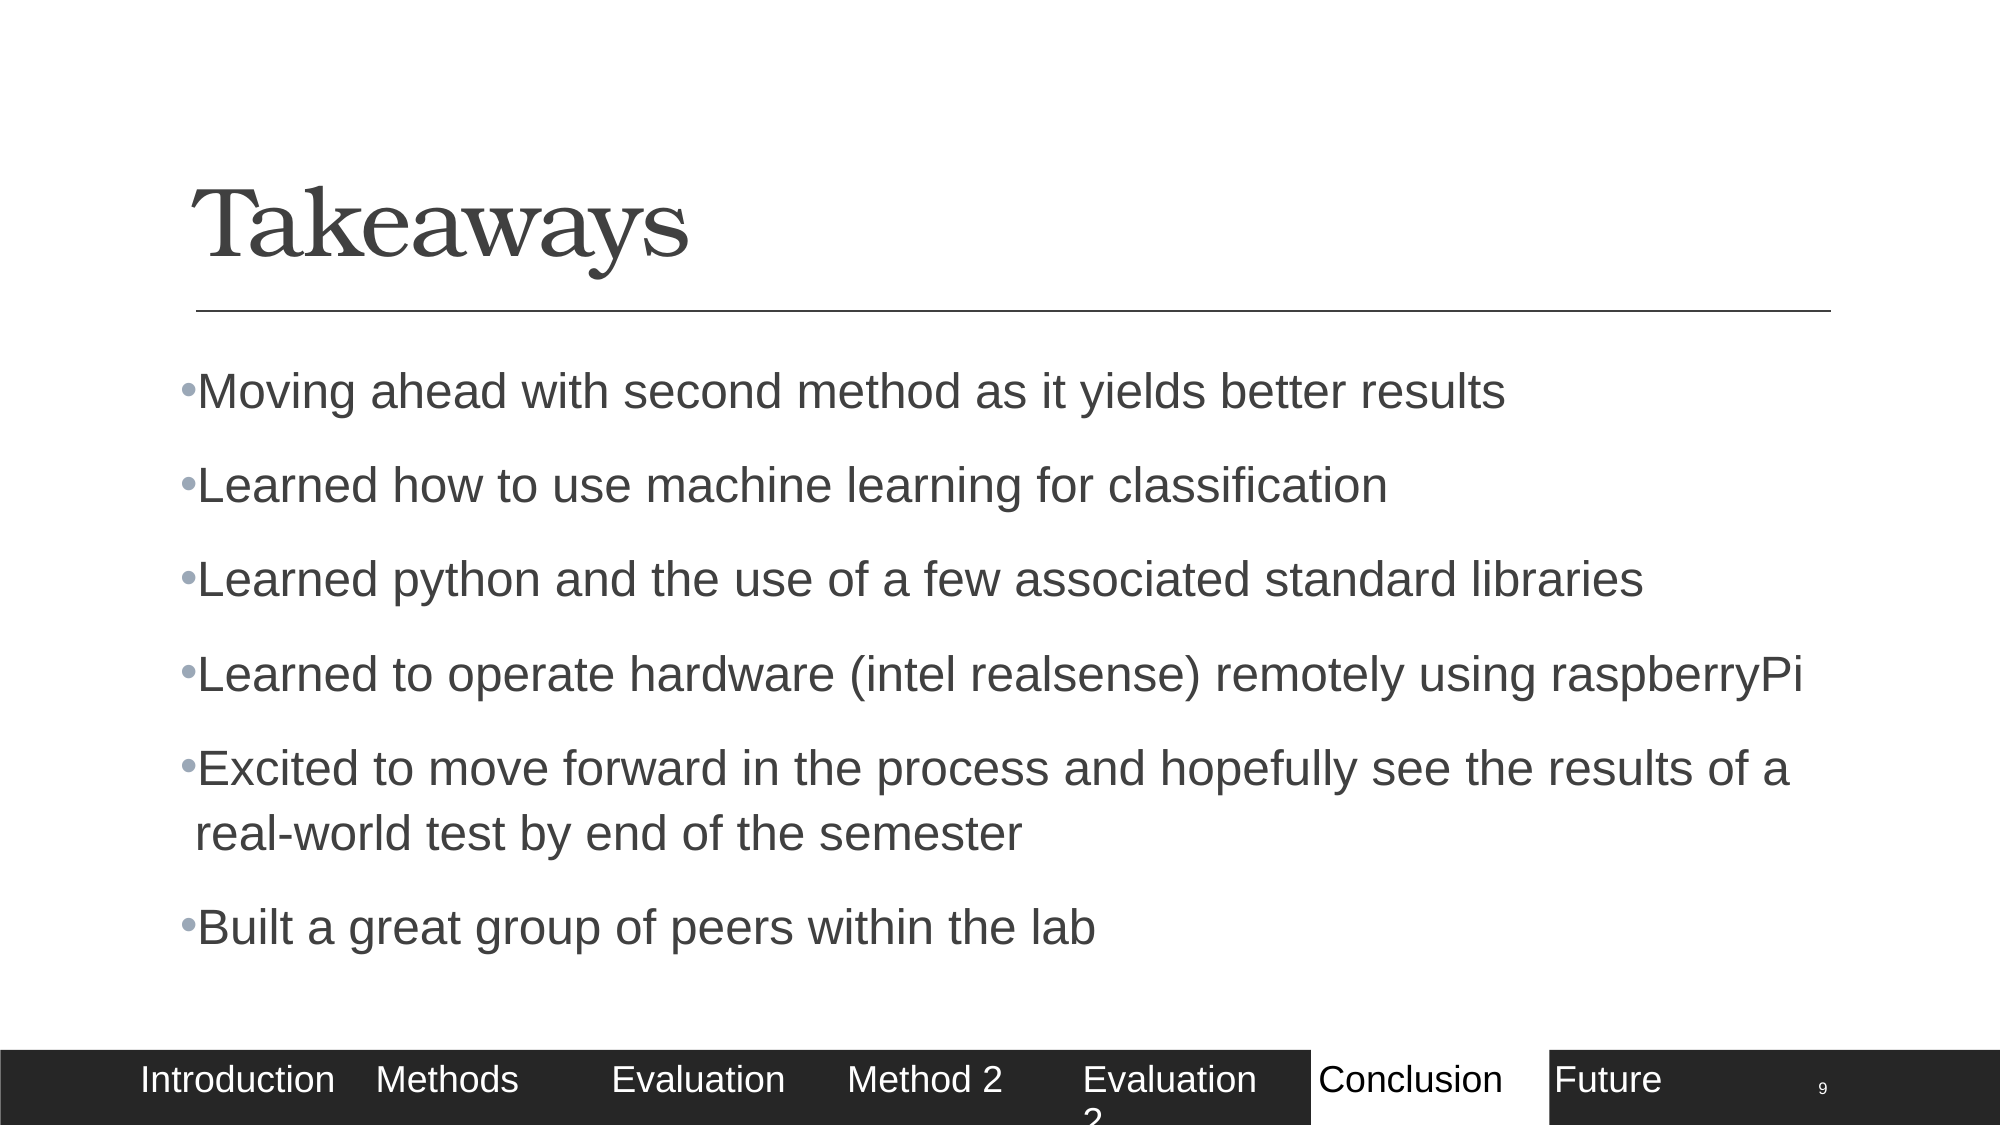

# Takeaways
Moving ahead with second method as it yields better results
Learned how to use machine learning for classification
Learned python and the use of a few associated standard libraries
Learned to operate hardware (intel realsense) remotely using raspberryPi
Excited to move forward in the process and hopefully see the results of a real-world test by end of the semester
Built a great group of peers within the lab

| Introduction | Methods | Evaluation | Method 2 | Evaluation 2 | Conclusion | Future |
| --- | --- | --- | --- | --- | --- | --- |
9